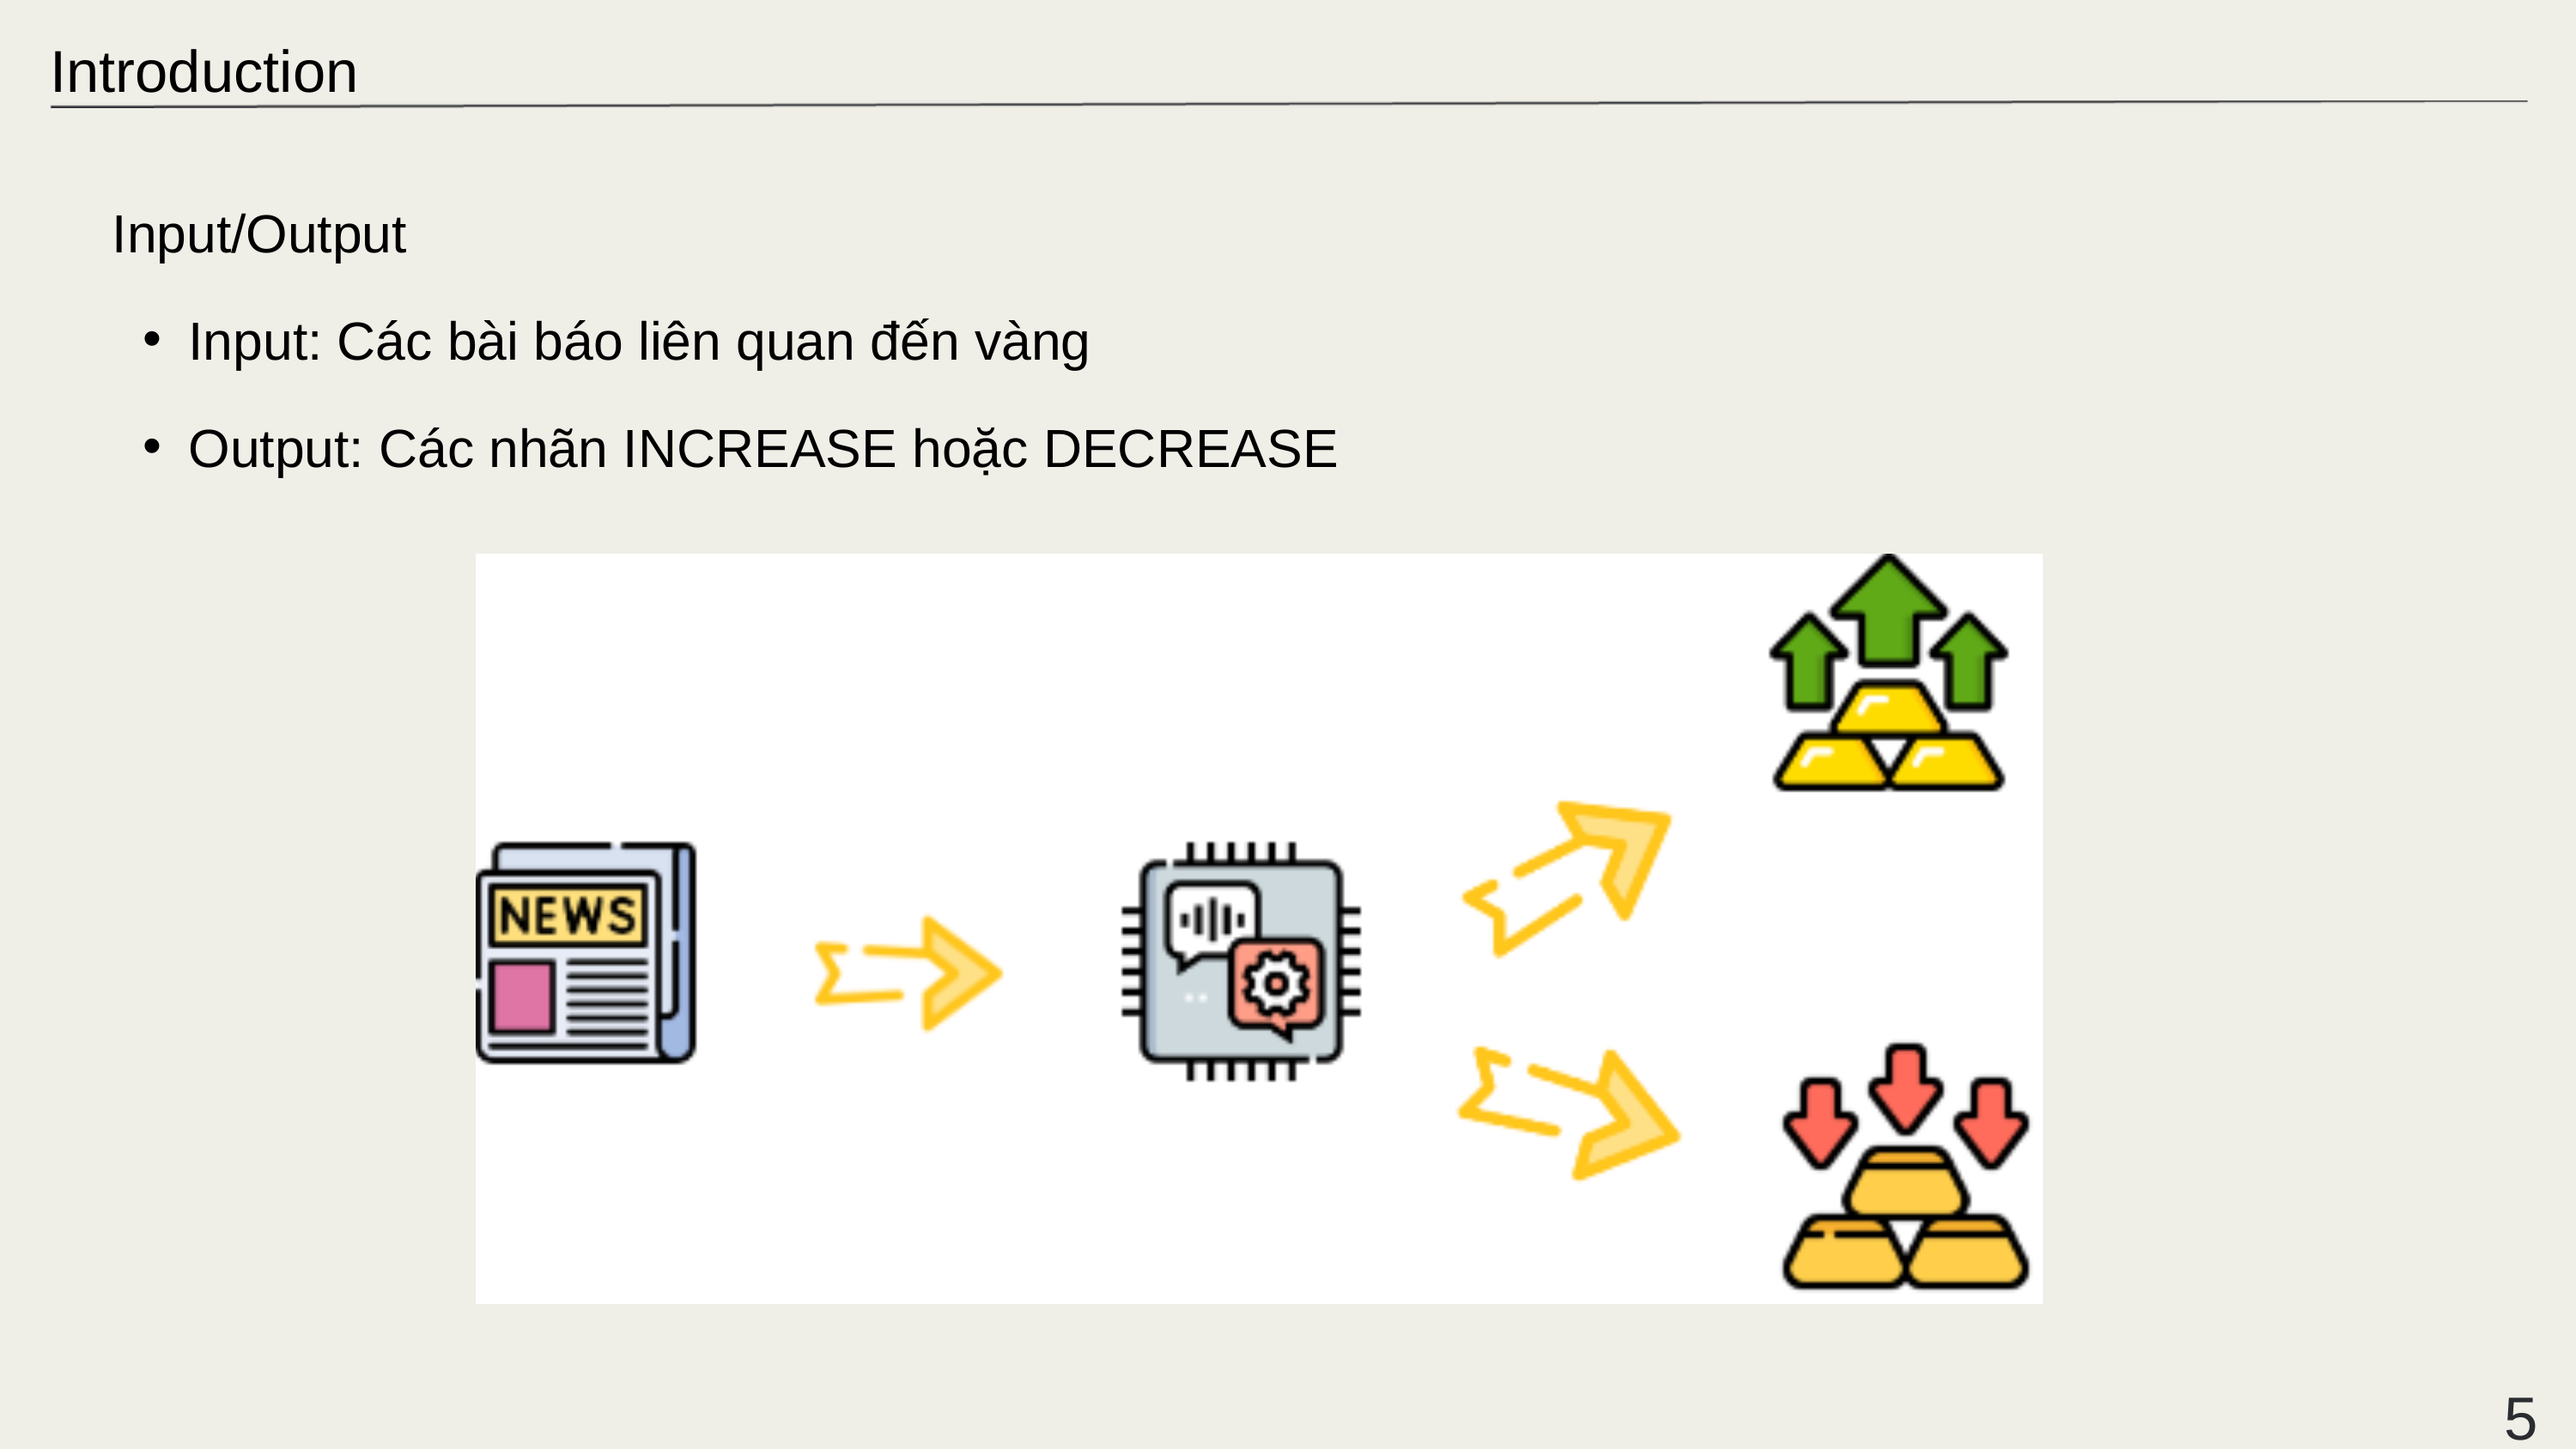

Introduction

 Input/Output
Input: Các bài báo liên quan đến vàng
Output: Các nhãn INCREASE hoặc DECREASE

5